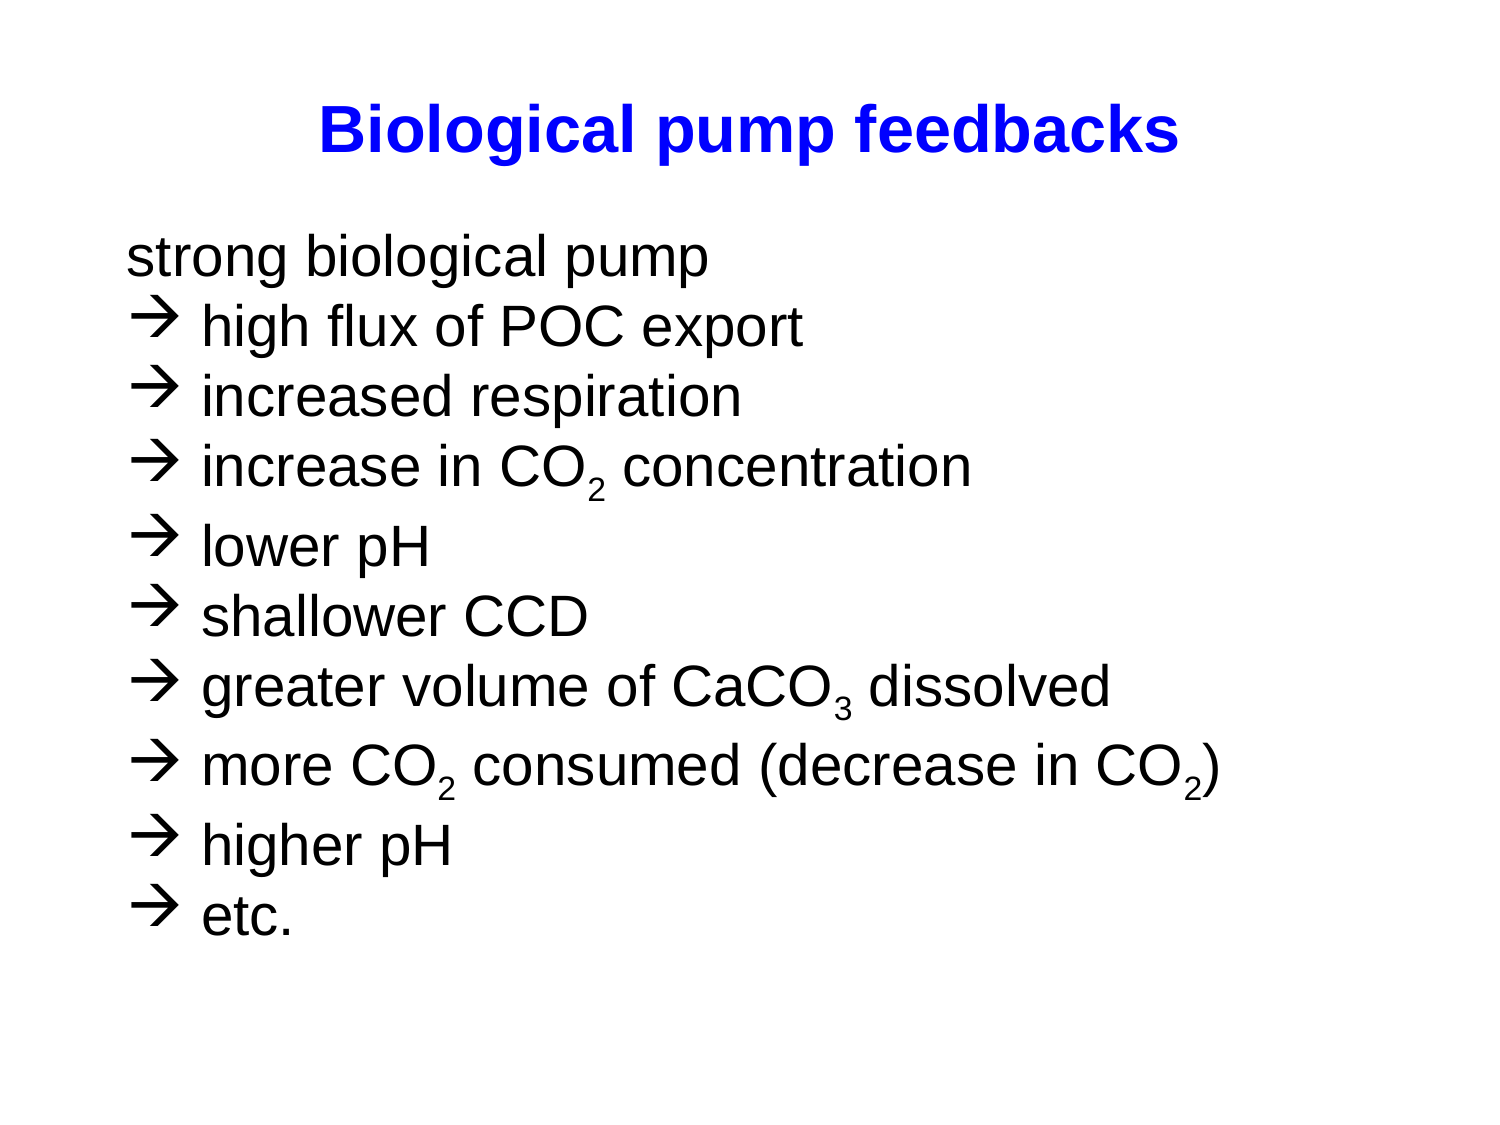

Biological pump feedbacks
strong biological pump
 high flux of POC export
 increased respiration
 increase in CO2 concentration
 lower pH
 shallower CCD
 greater volume of CaCO3 dissolved
 more CO2 consumed (decrease in CO2)
 higher pH
 etc.